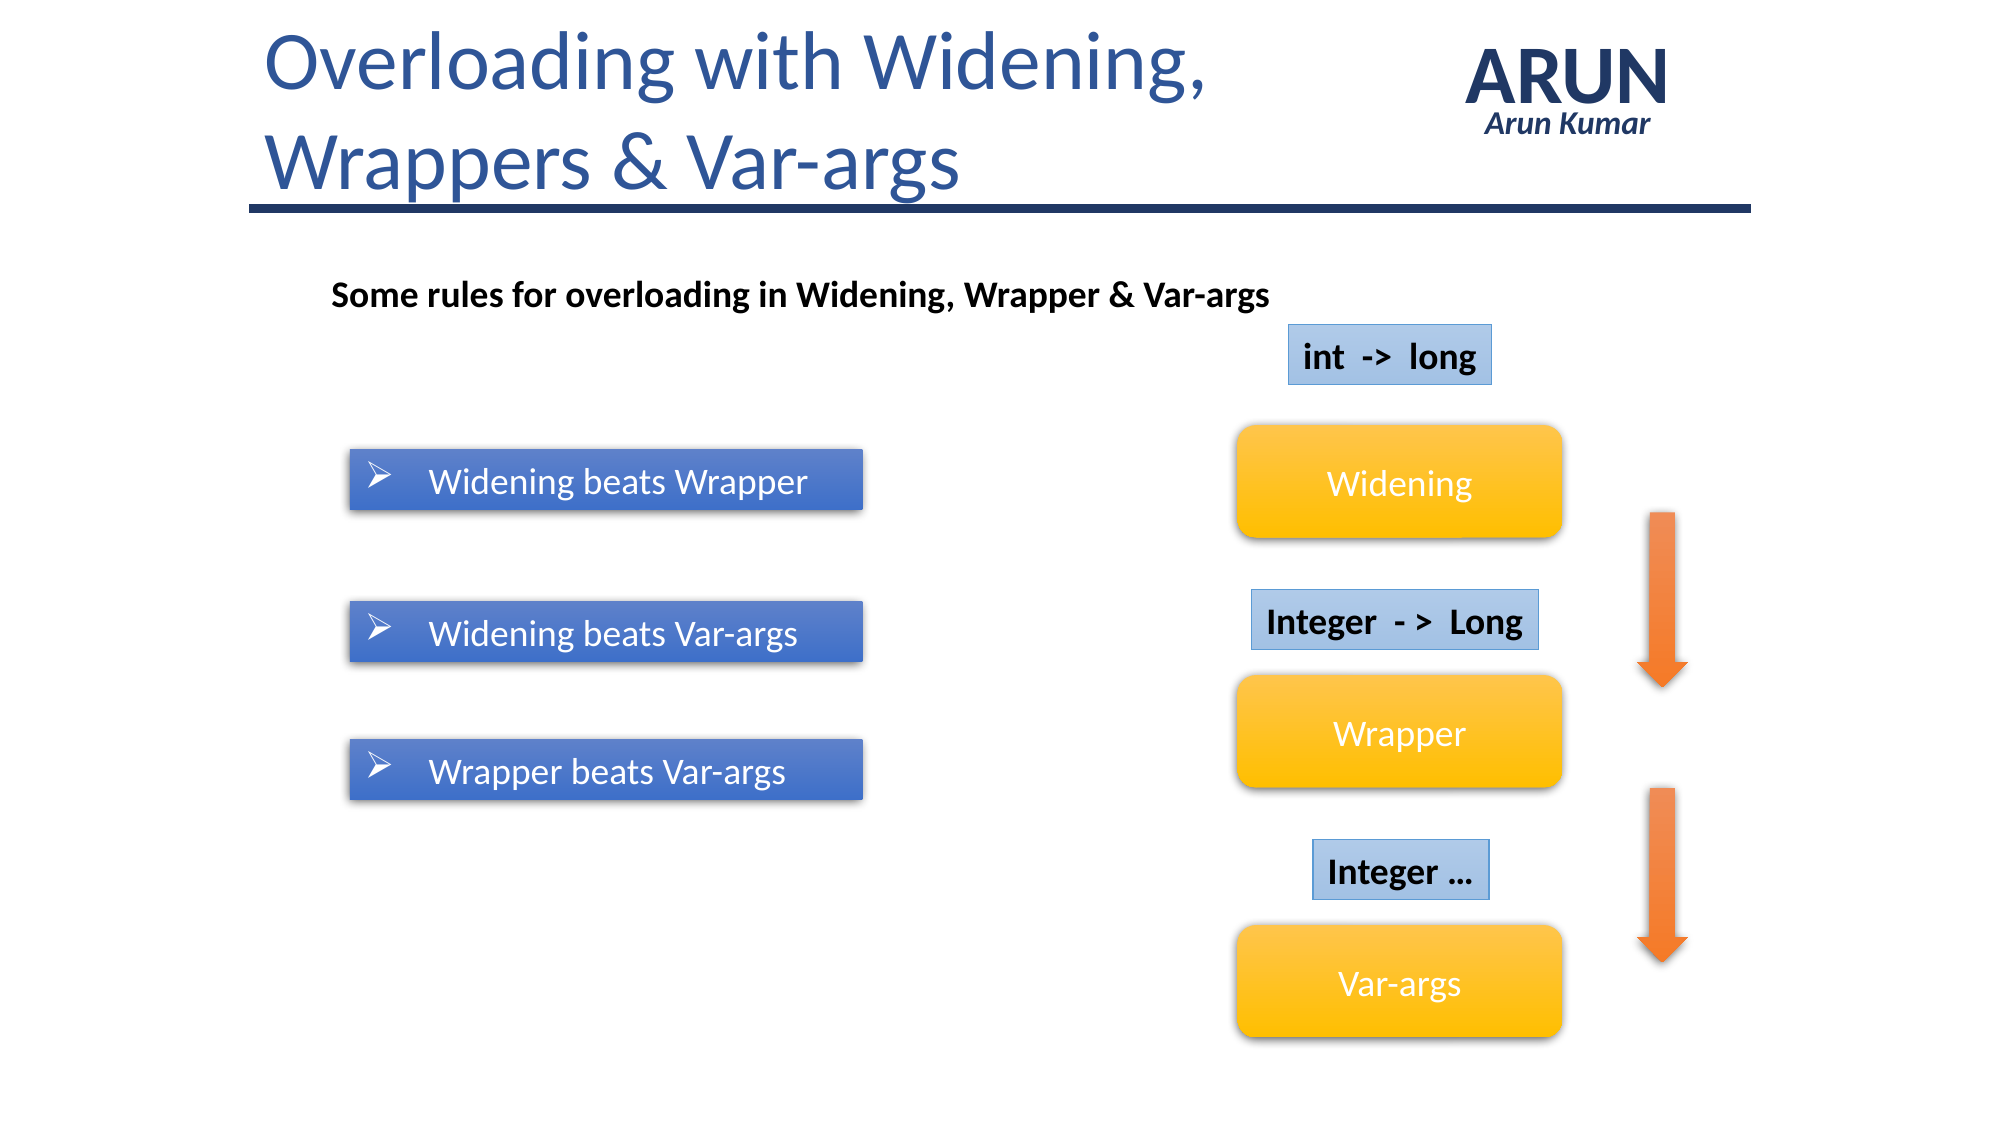

Overloading with Widening, Wrappers & Var-args

ARUN
Arun Kumar

Some rules for overloading in Widening, Wrapper & Var-args
int  ->  long
Widening
    Widening beats Wrapper

Integer  - >  Long
    Widening beats Var-args
Wrapper
    Wrapper beats Var-args

Integer …
Var-args